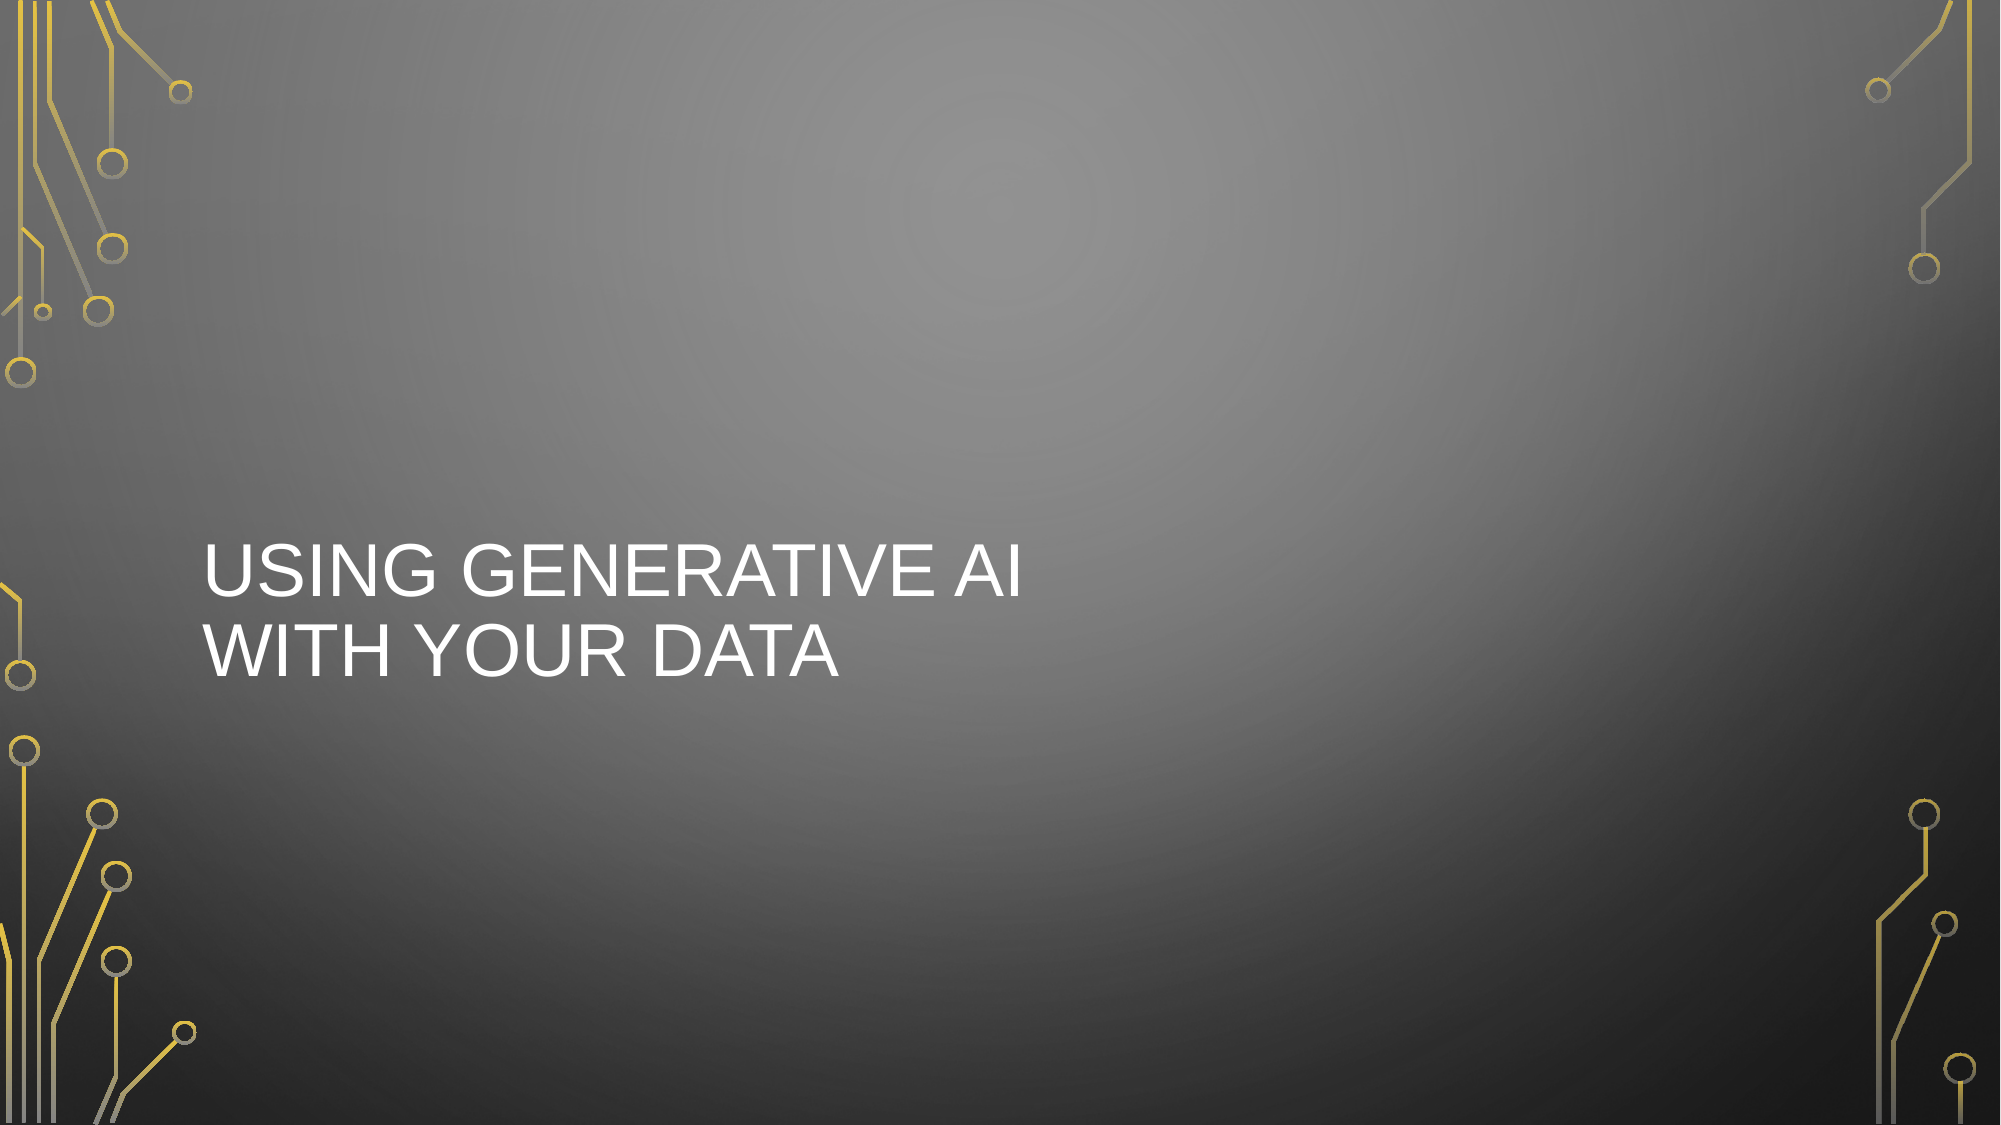

# Using Generative ai with your data